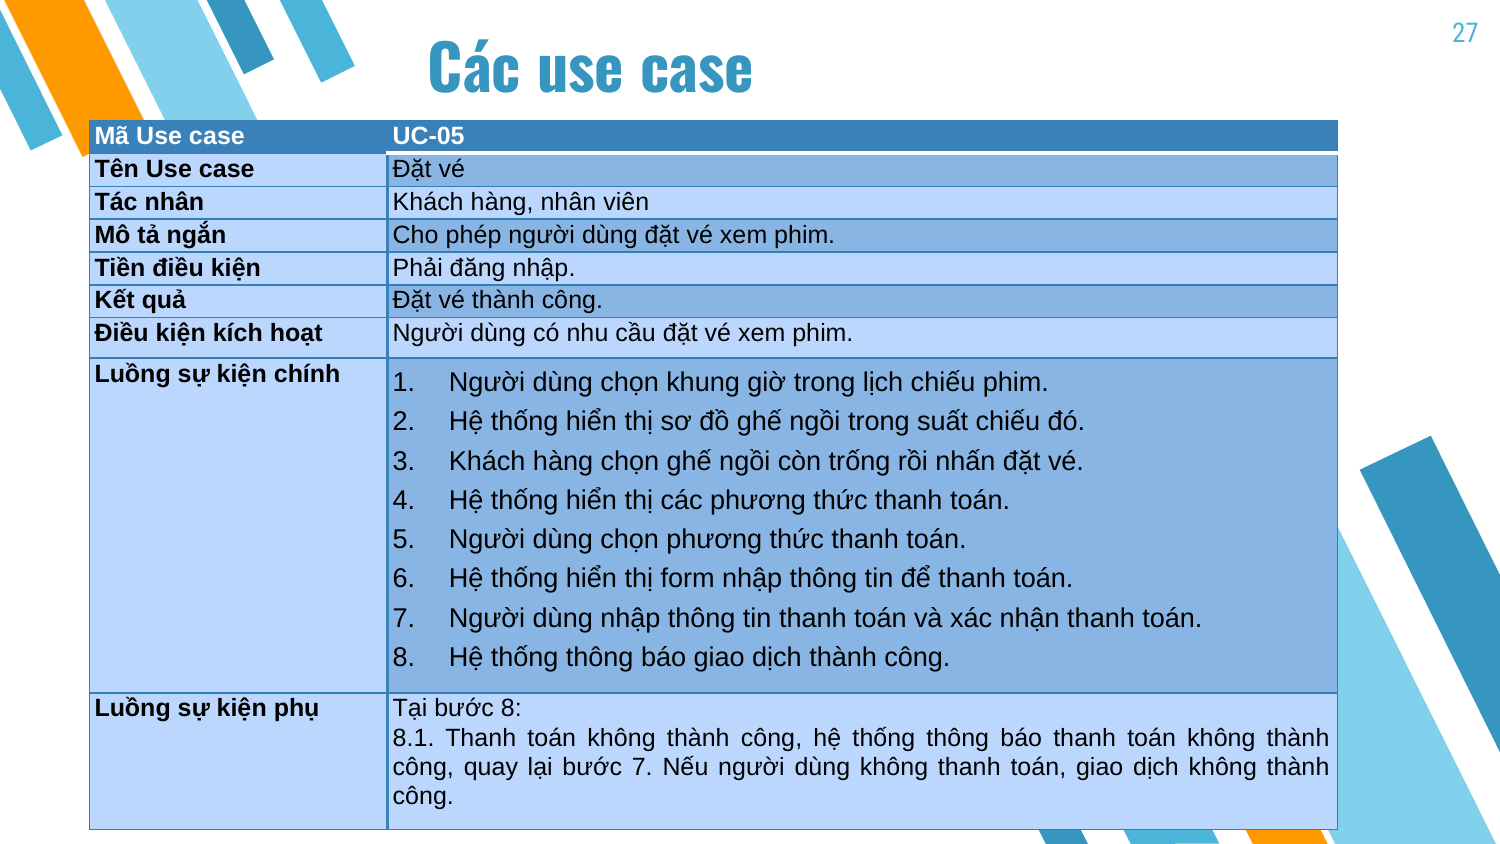

27
# Các use case
| Mã Use case | UC-05 |
| --- | --- |
| Tên Use case | Đặt vé |
| Tác nhân | Khách hàng, nhân viên |
| Mô tả ngắn | Cho phép người dùng đặt vé xem phim. |
| Tiền điều kiện | Phải đăng nhập. |
| Kết quả | Đặt vé thành công. |
| Điều kiện kích hoạt | Người dùng có nhu cầu đặt vé xem phim. |
| Luồng sự kiện chính | Người dùng chọn khung giờ trong lịch chiếu phim. Hệ thống hiển thị sơ đồ ghế ngồi trong suất chiếu đó. Khách hàng chọn ghế ngồi còn trống rồi nhấn đặt vé. Hệ thống hiển thị các phương thức thanh toán. Người dùng chọn phương thức thanh toán. Hệ thống hiển thị form nhập thông tin để thanh toán. Người dùng nhập thông tin thanh toán và xác nhận thanh toán. Hệ thống thông báo giao dịch thành công. |
| Luồng sự kiện phụ | Tại bước 8: 8.1. Thanh toán không thành công, hệ thống thông báo thanh toán không thành công, quay lại bước 7. Nếu người dùng không thanh toán, giao dịch không thành công. |